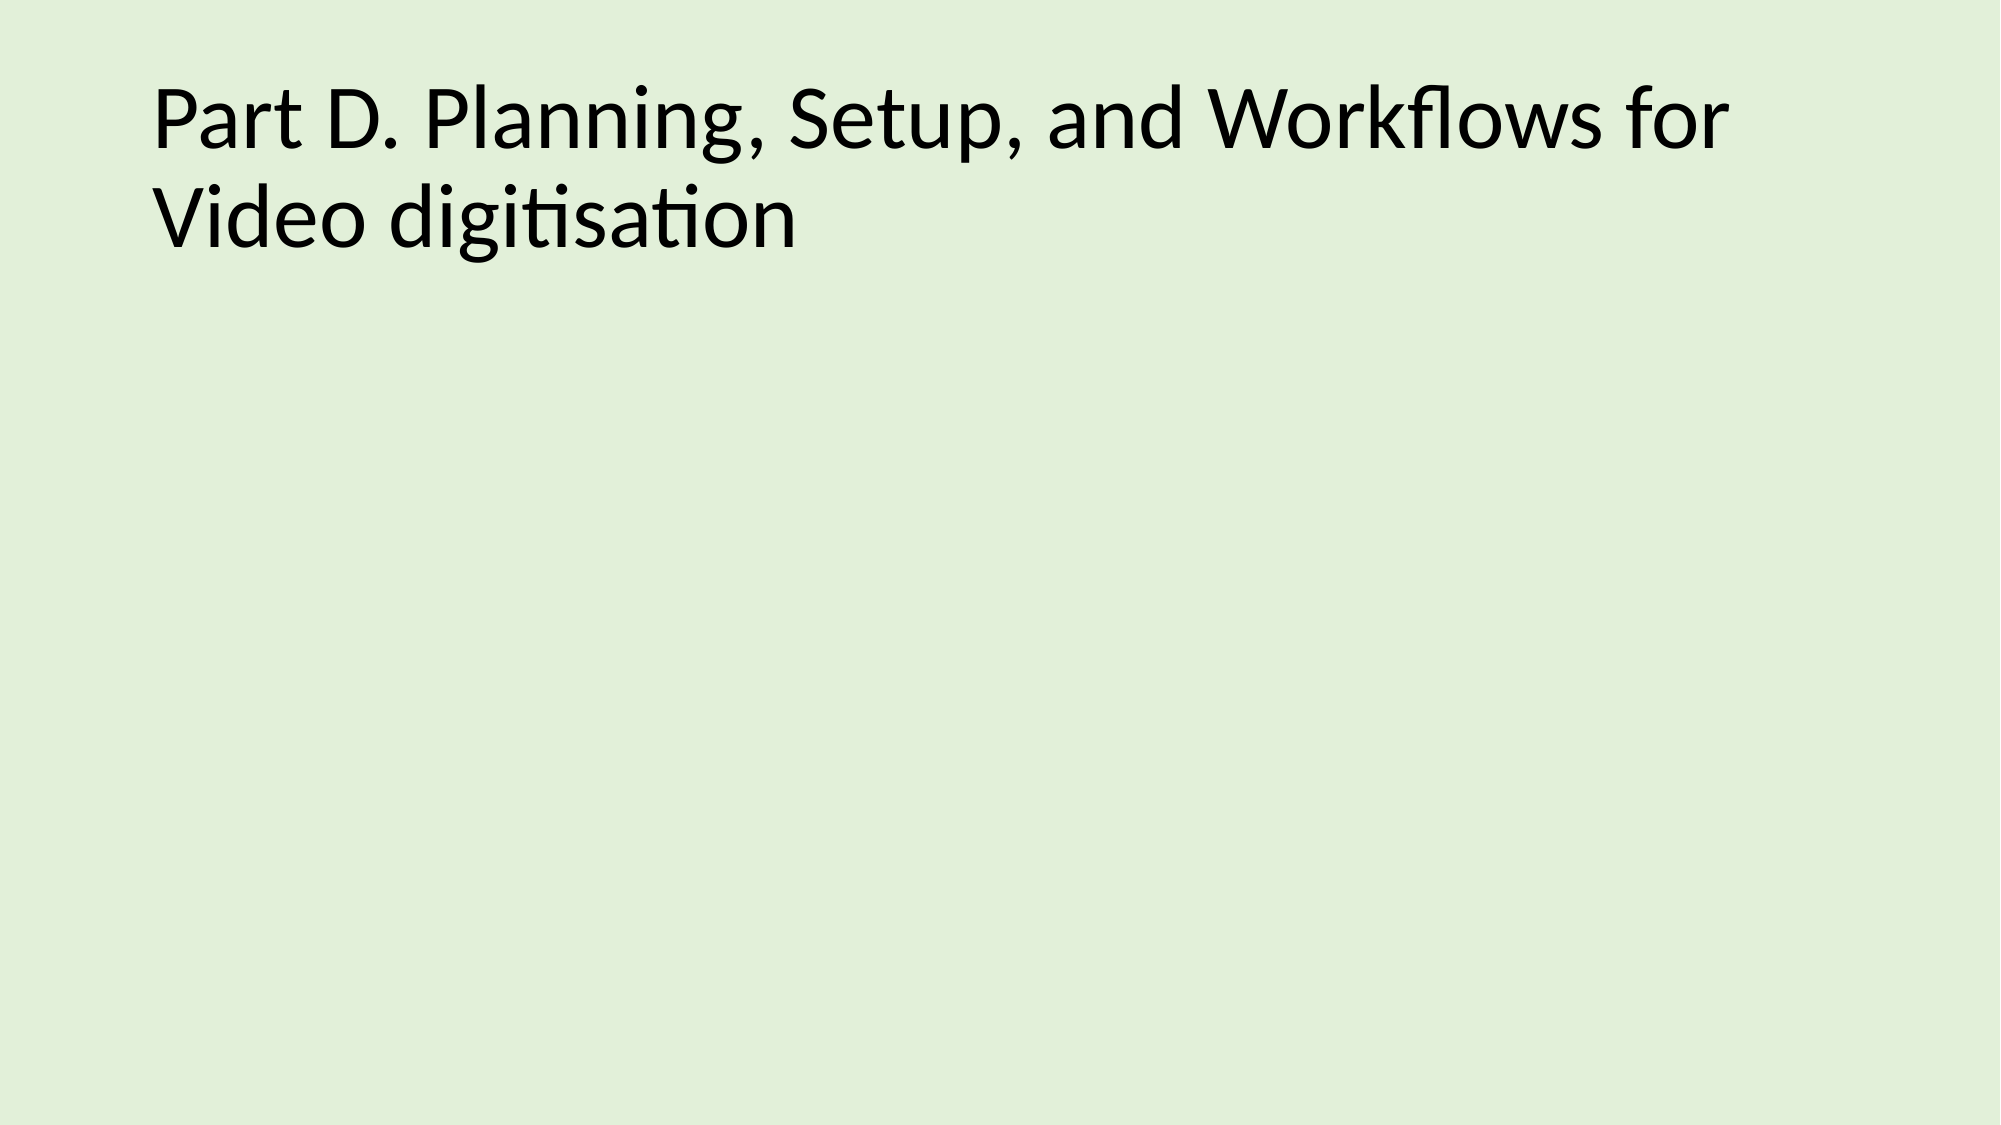

# Part D. Planning, Setup, and Workflows for Video digitisation